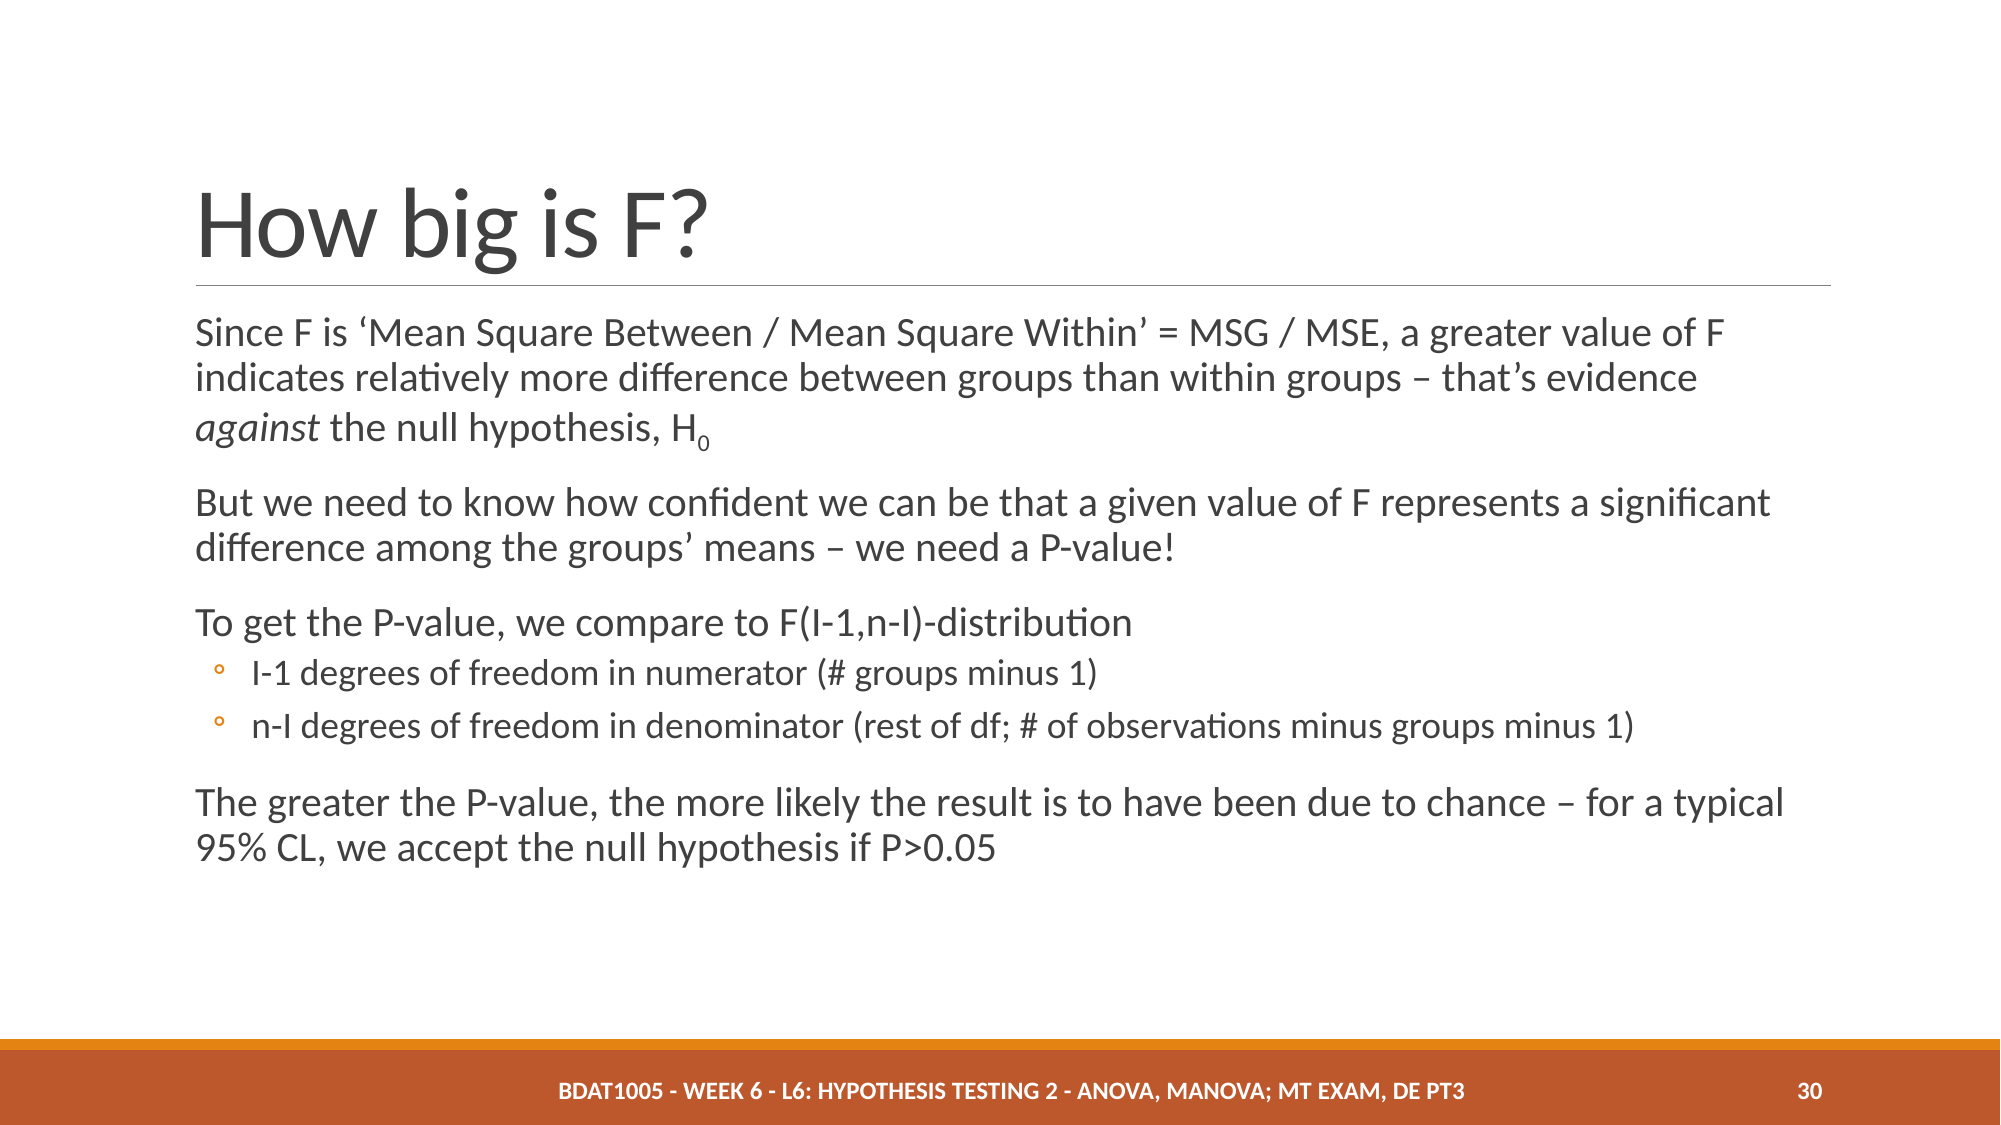

# How big is F?
Since F is ‘Mean Square Between / Mean Square Within’ = MSG / MSE, a greater value of F indicates relatively more difference between groups than within groups – that’s evidence against the null hypothesis, H0
But we need to know how confident we can be that a given value of F represents a significant difference among the groups’ means – we need a P-value!
To get the P-value, we compare to F(I-1,n-I)-distribution
 I-1 degrees of freedom in numerator (# groups minus 1)
 n-I degrees of freedom in denominator (rest of df; # of observations minus groups minus 1)
The greater the P-value, the more likely the result is to have been due to chance – for a typical 95% CL, we accept the null hypothesis if P>0.05

BDAT1005 - Week 6 - L6: Hypothesis Testing 2 - ANOVA, MANOVA; MT Exam, DE pt3
30